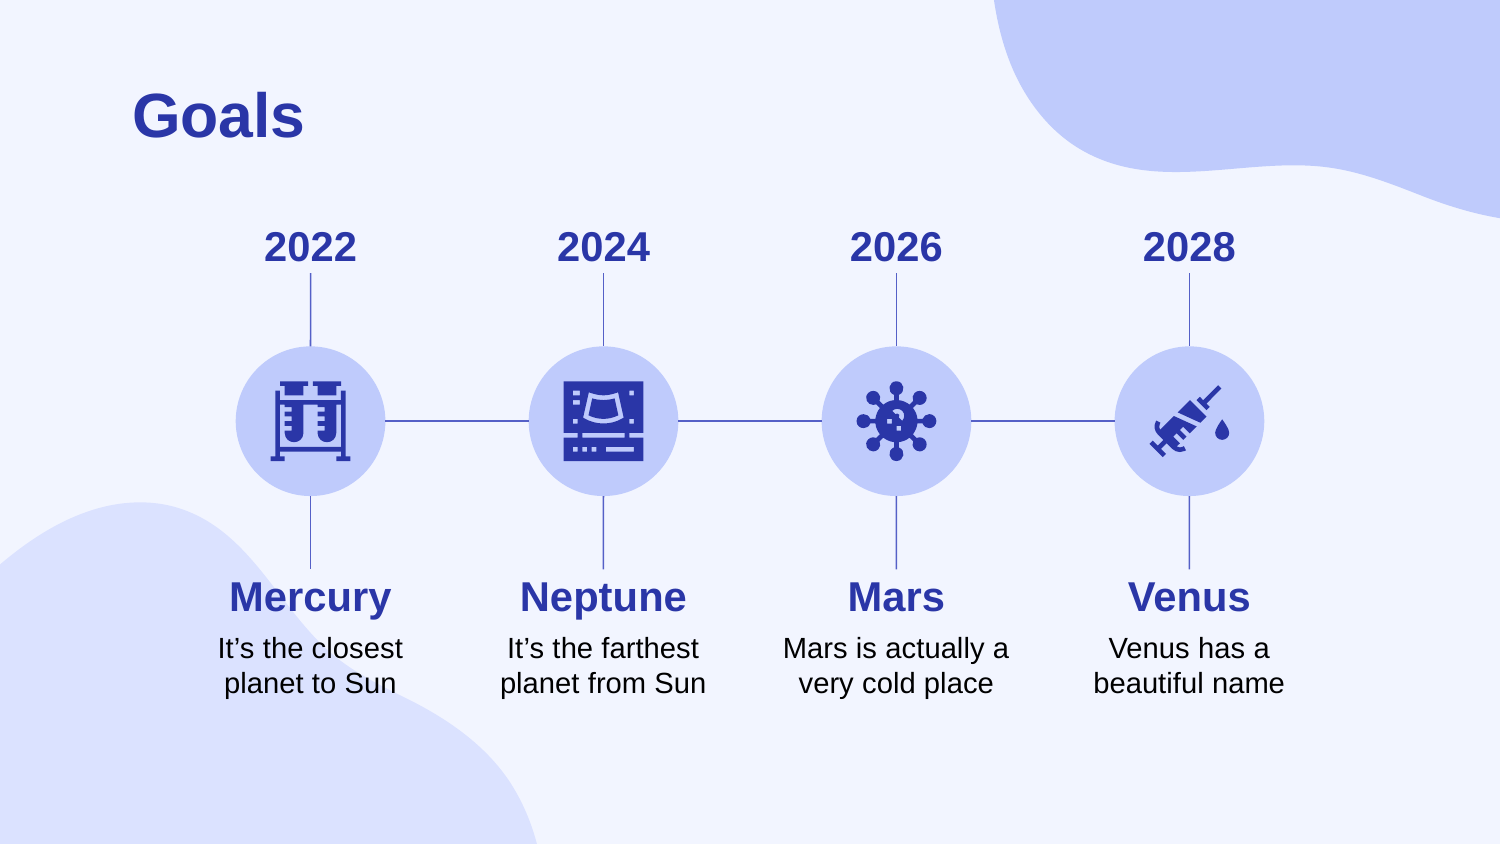

# Goals
2024
2028
2022
2026

Neptune
Venus
Mercury
Mars
It’s the farthest planet from Sun
Venus has a beautiful name
It’s the closest planet to Sun
Mars is actually a very cold place